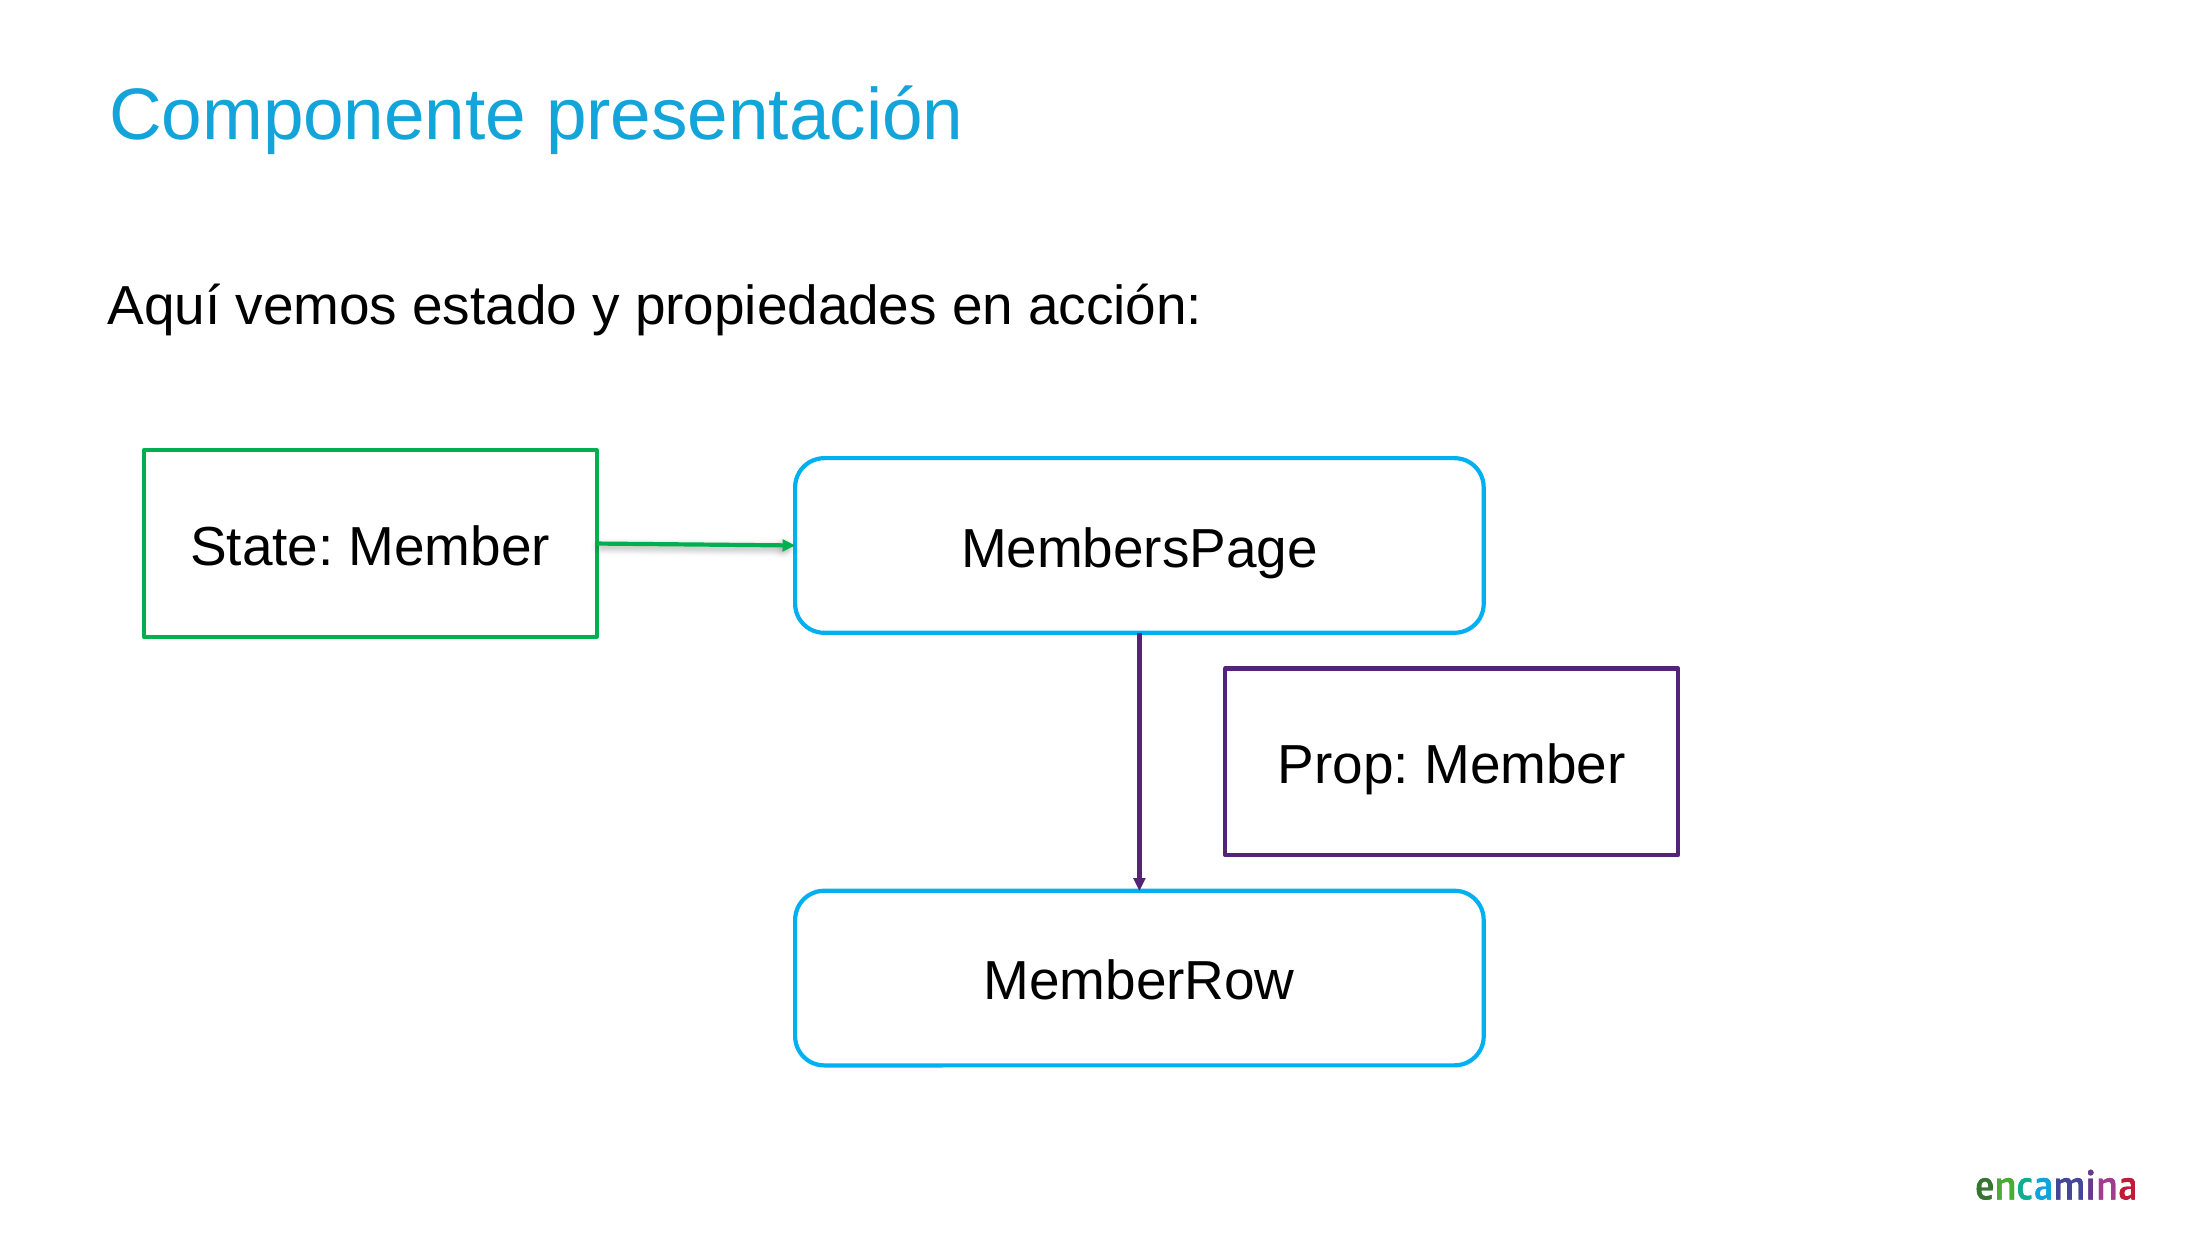

# Componente presentación
Aquí vemos estado y propiedades en acción:
State: Member
MembersPage
Prop: Member
MemberRow